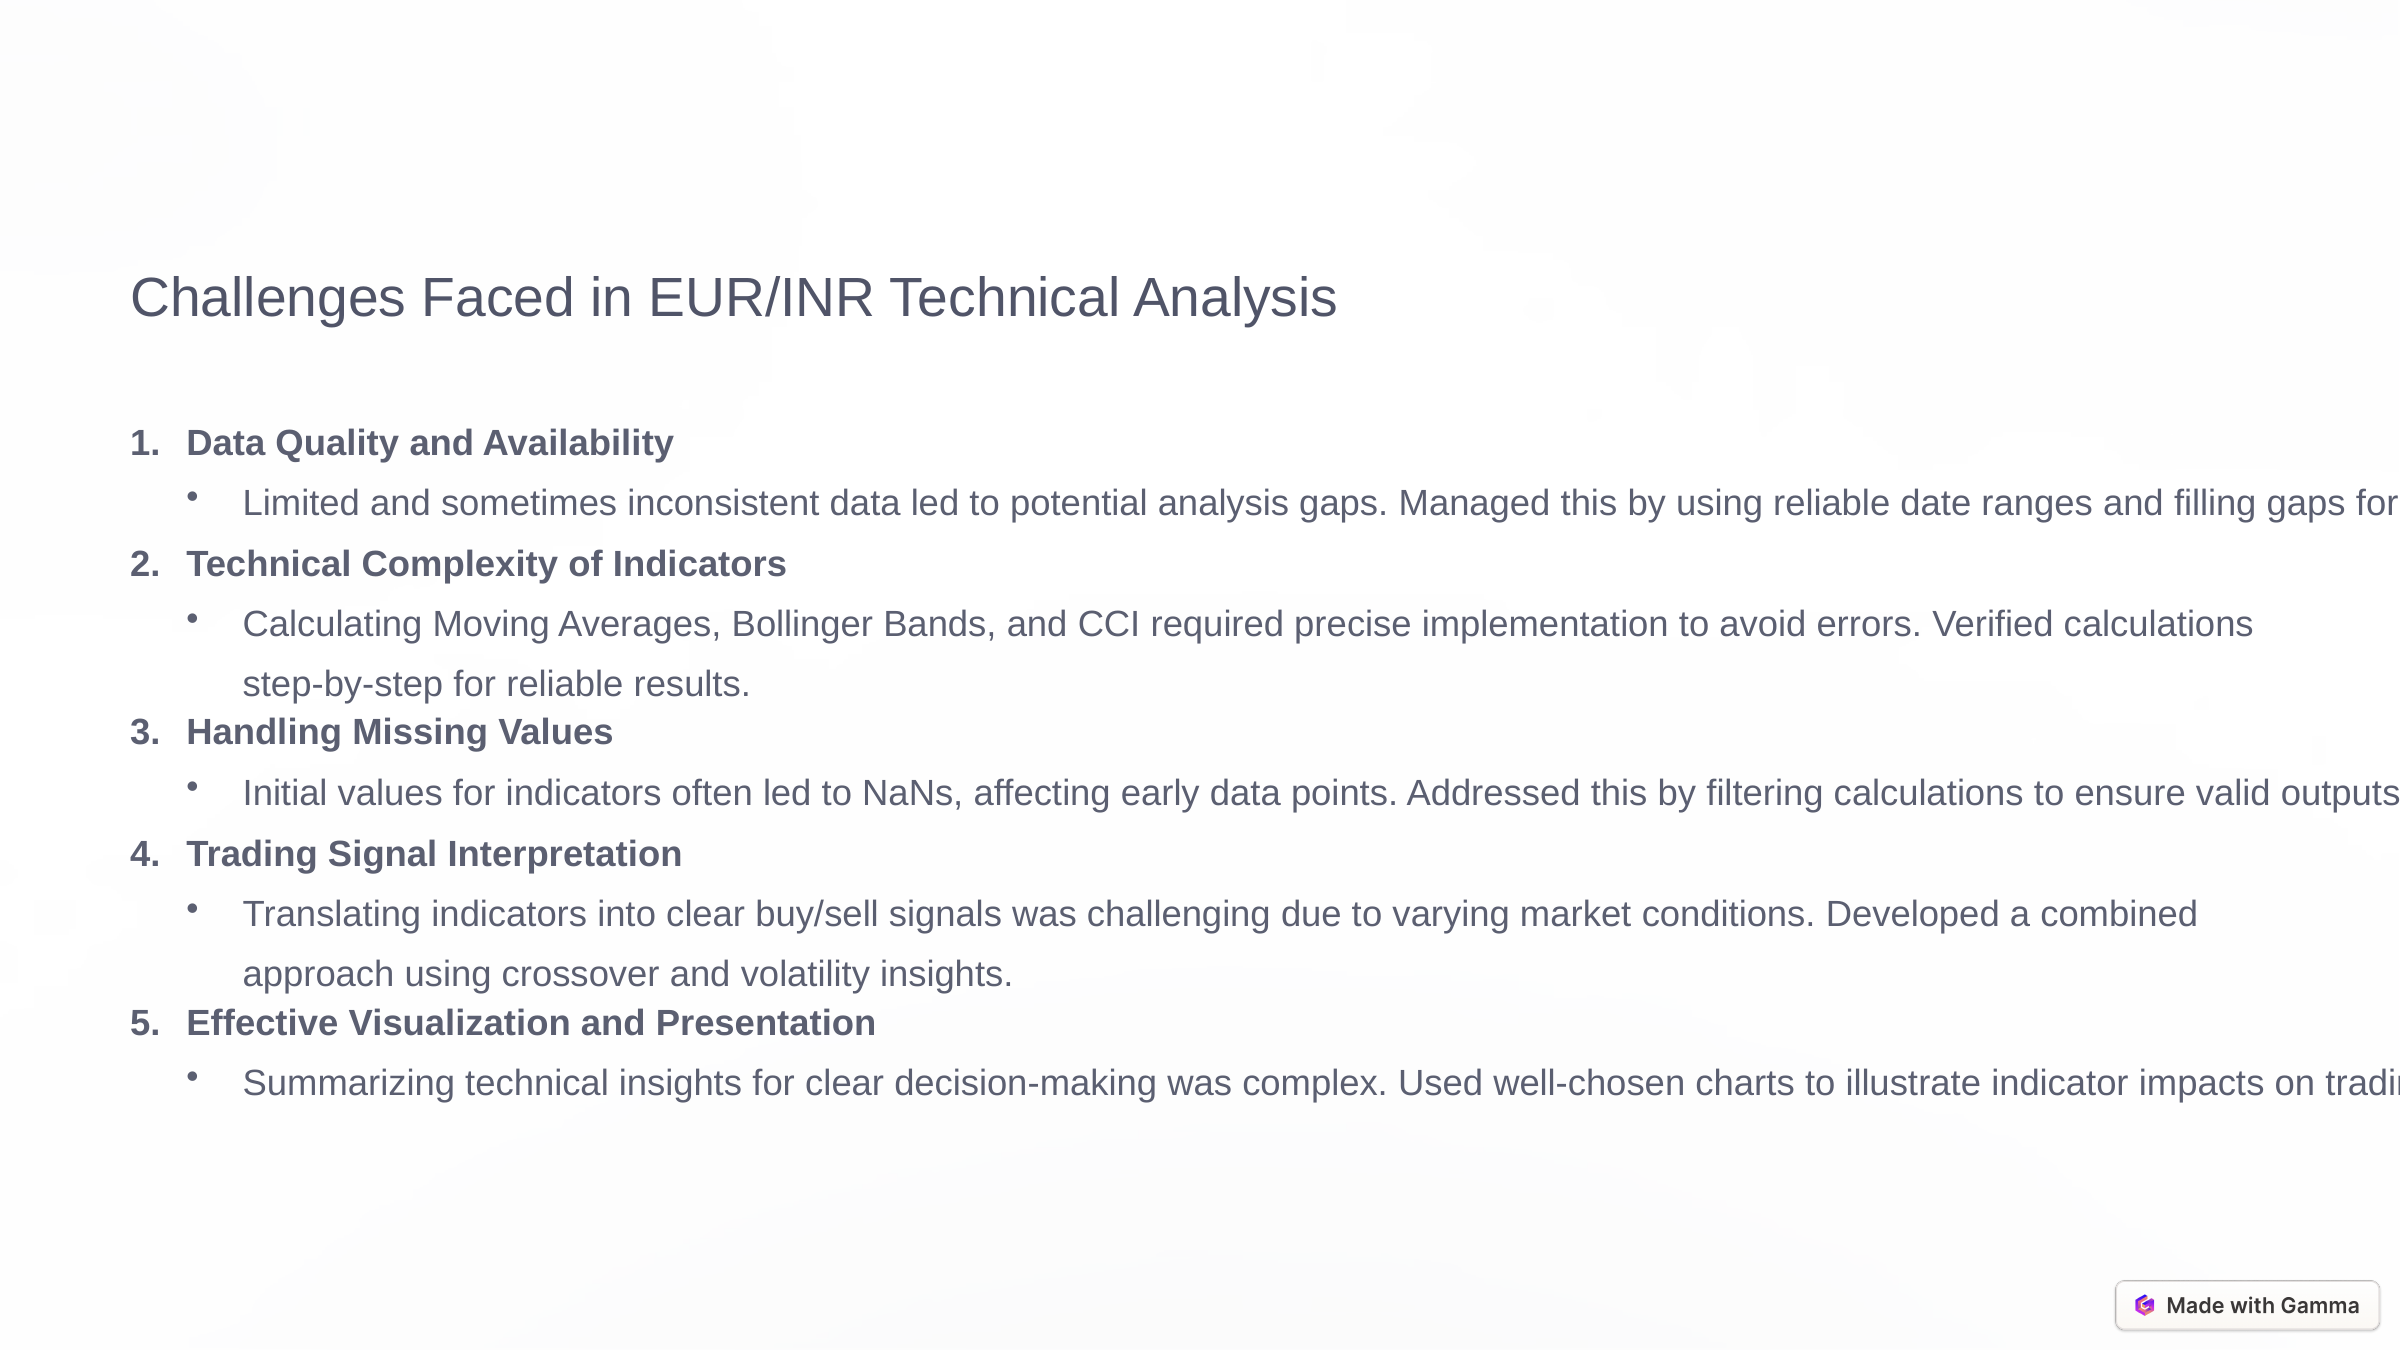

Challenges Faced in EUR/INR Technical Analysis
Data Quality and Availability
Limited and sometimes inconsistent data led to potential analysis gaps. Managed this by using reliable date ranges and filling gaps for accuracy.
Technical Complexity of Indicators
Calculating Moving Averages, Bollinger Bands, and CCI required precise implementation to avoid errors. Verified calculations step-by-step for reliable results.
Handling Missing Values
Initial values for indicators often led to NaNs, affecting early data points. Addressed this by filtering calculations to ensure valid outputs.
Trading Signal Interpretation
Translating indicators into clear buy/sell signals was challenging due to varying market conditions. Developed a combined approach using crossover and volatility insights.
Effective Visualization and Presentation
Summarizing technical insights for clear decision-making was complex. Used well-chosen charts to illustrate indicator impacts on trading strategies.